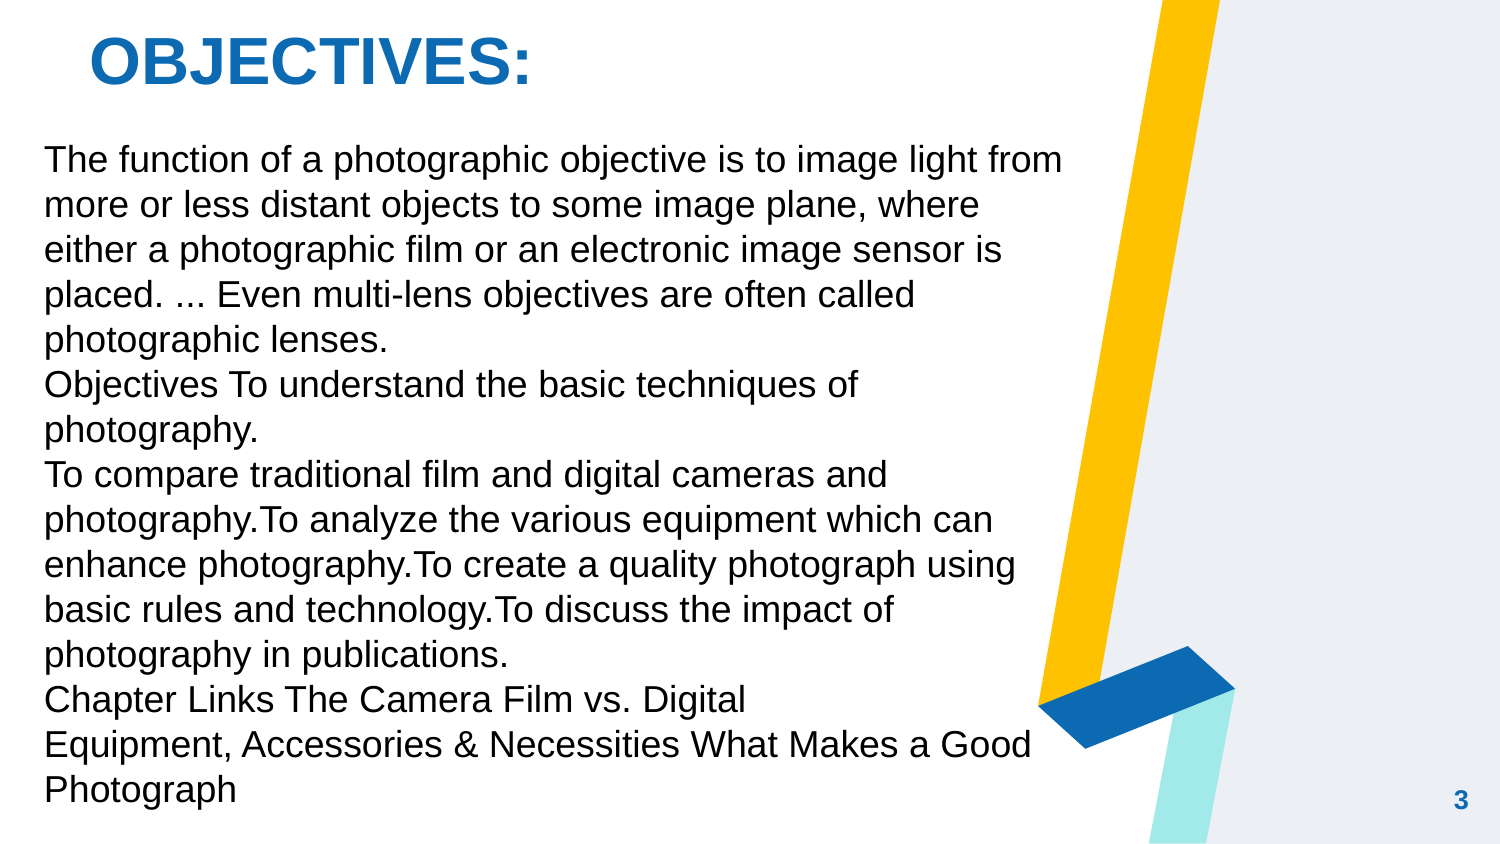

# OBJECTIVES:
The function of a photographic objective is to image light from more or less distant objects to some image plane, where either a photographic film or an electronic image sensor is placed. ... Even multi-lens objectives are often called photographic lenses.
Objectives To understand the basic techniques of photography.
To compare traditional film and digital cameras and photography.To analyze the various equipment which can enhance photography.To create a quality photograph using basic rules and technology.To discuss the impact of photography in publications.
Chapter Links The Camera Film vs. Digital
Equipment, Accessories & Necessities What Makes a Good Photograph
3